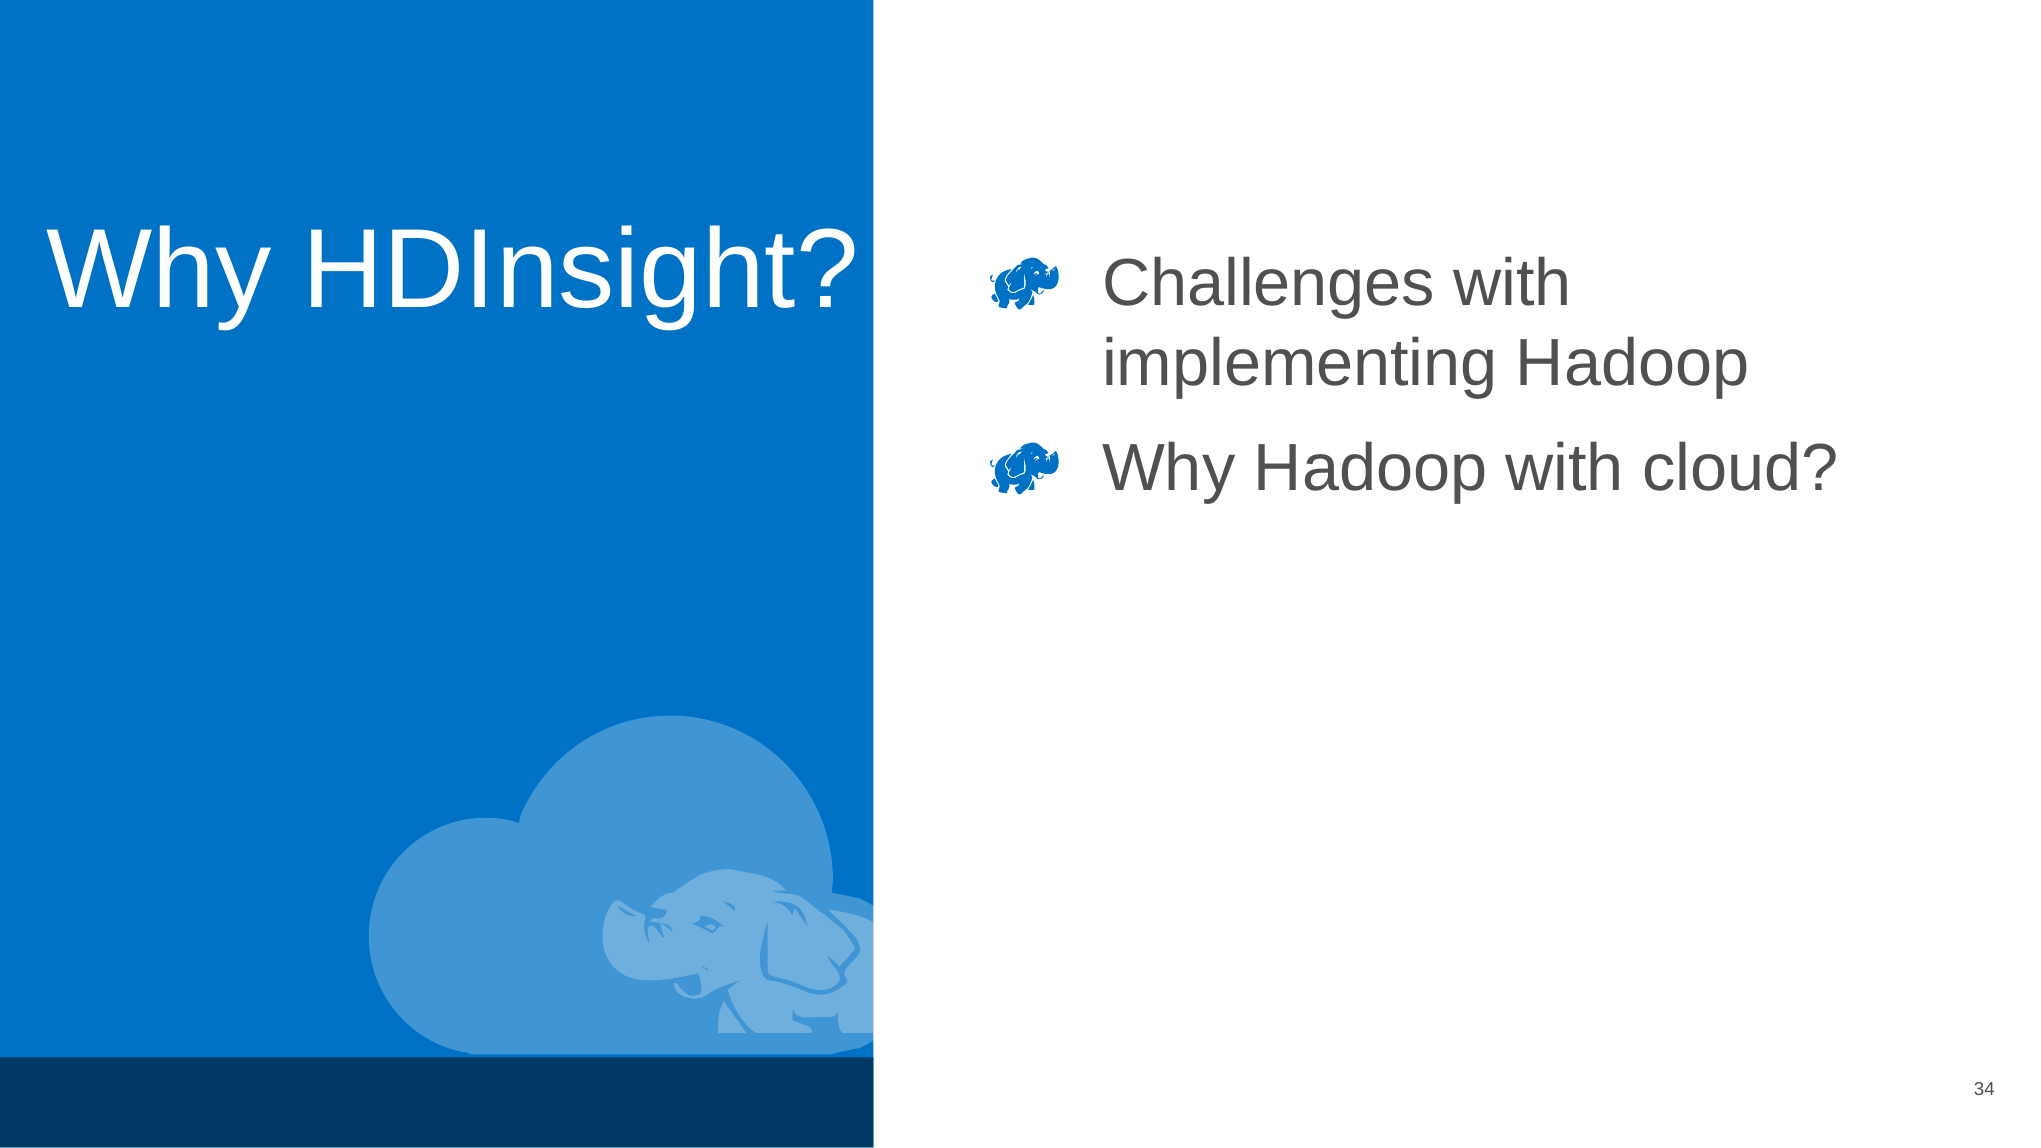

Why HDInsight?
Challenges with implementing Hadoop
Why Hadoop with cloud?

34